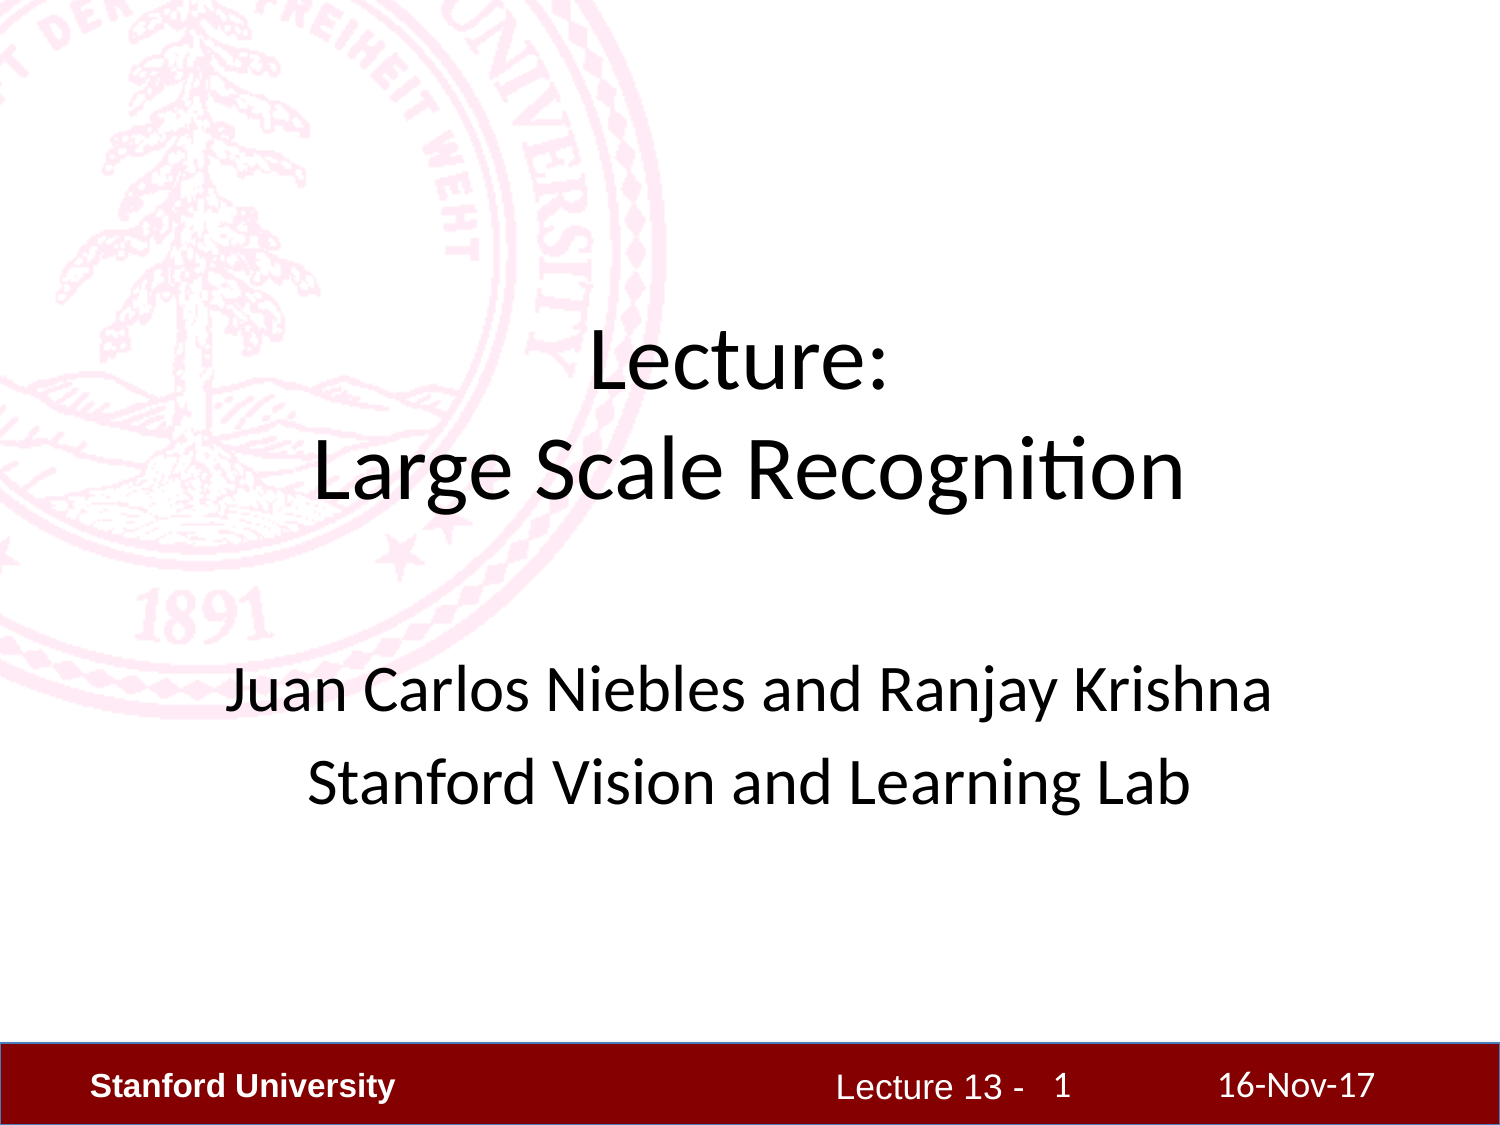

# Lecture: Large Scale Recognition
Juan Carlos Niebles and Ranjay Krishna
Stanford Vision and Learning Lab
1
16-Nov-17